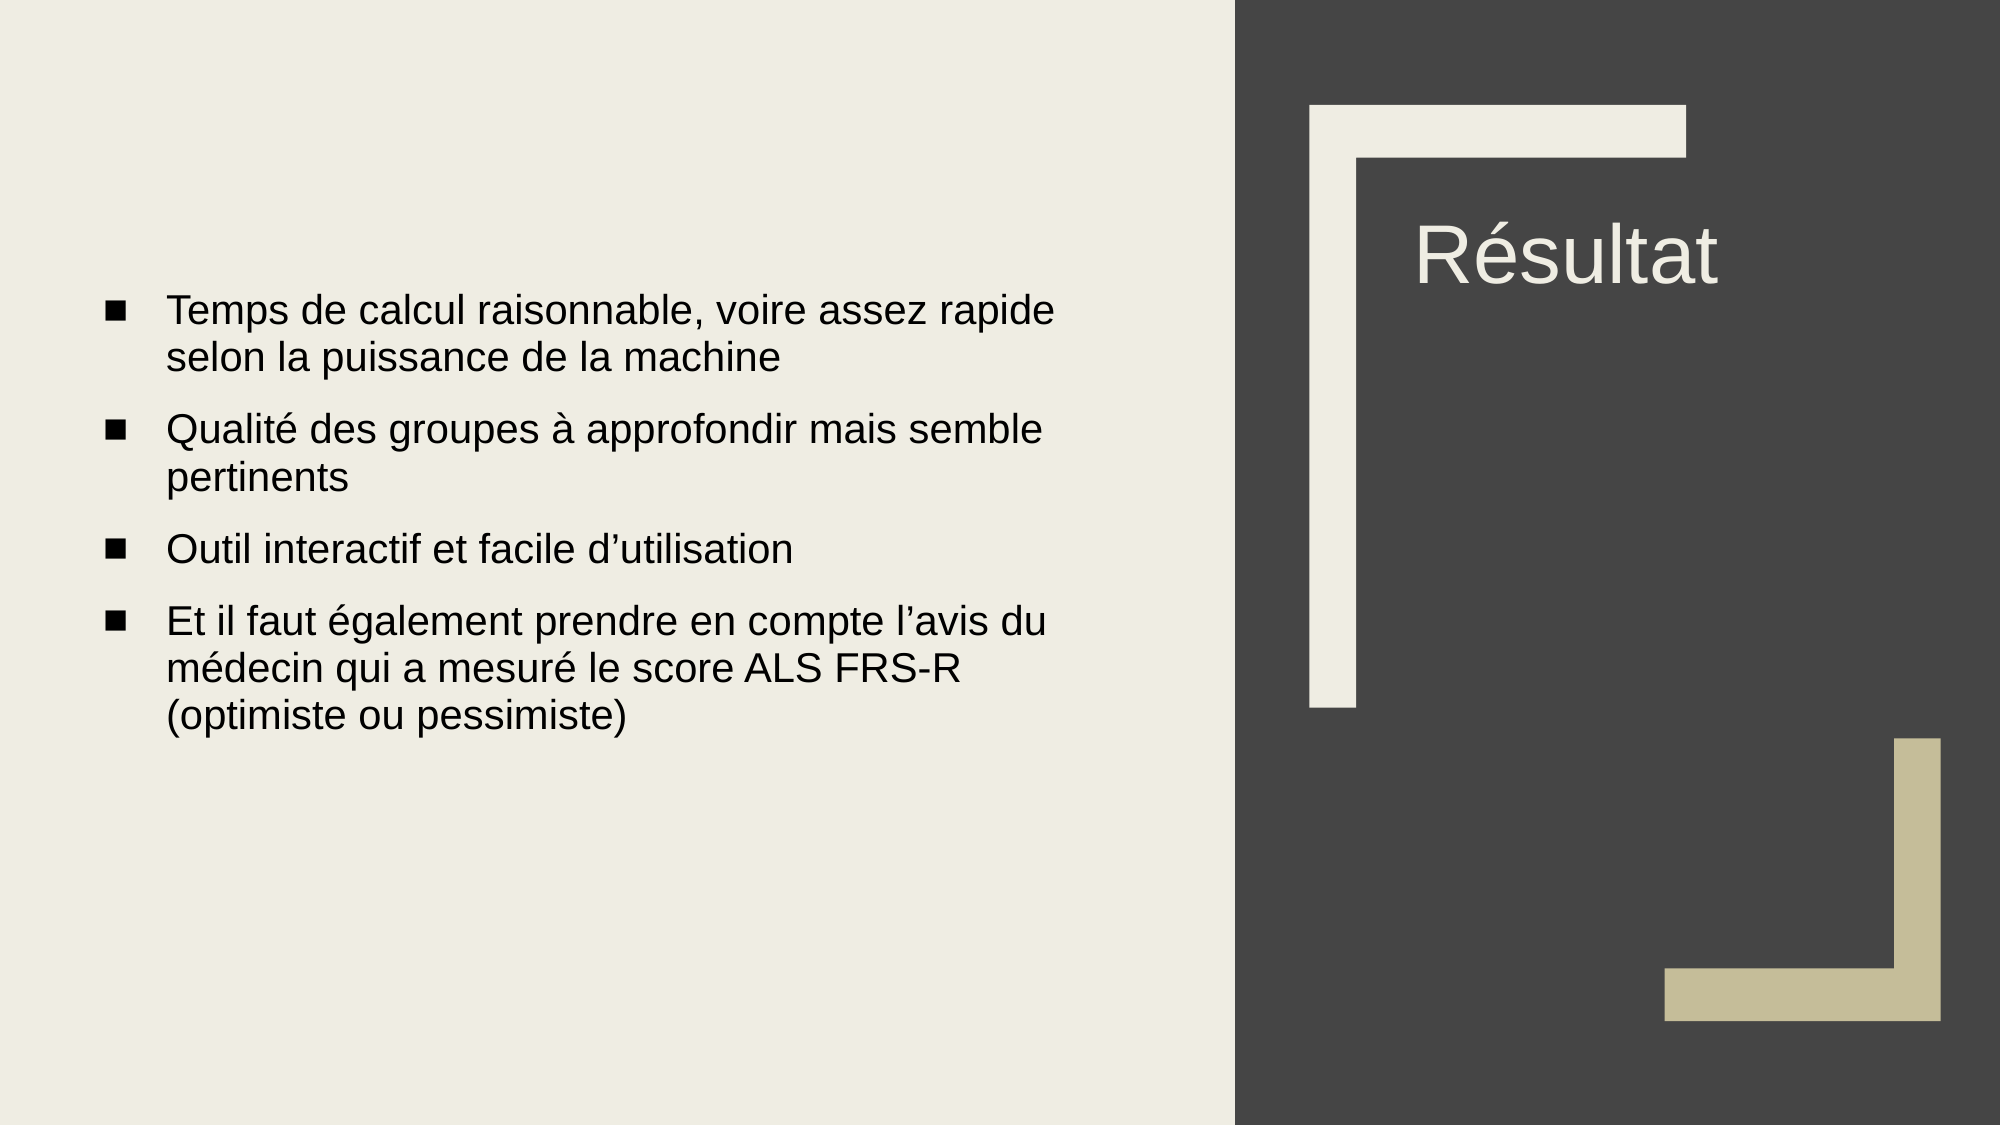

Résultat
Temps de calcul raisonnable, voire assez rapide selon la puissance de la machine
Qualité des groupes à approfondir mais semble pertinents
Outil interactif et facile d’utilisation
Et il faut également prendre en compte l’avis du médecin qui a mesuré le score ALS FRS-R (optimiste ou pessimiste)